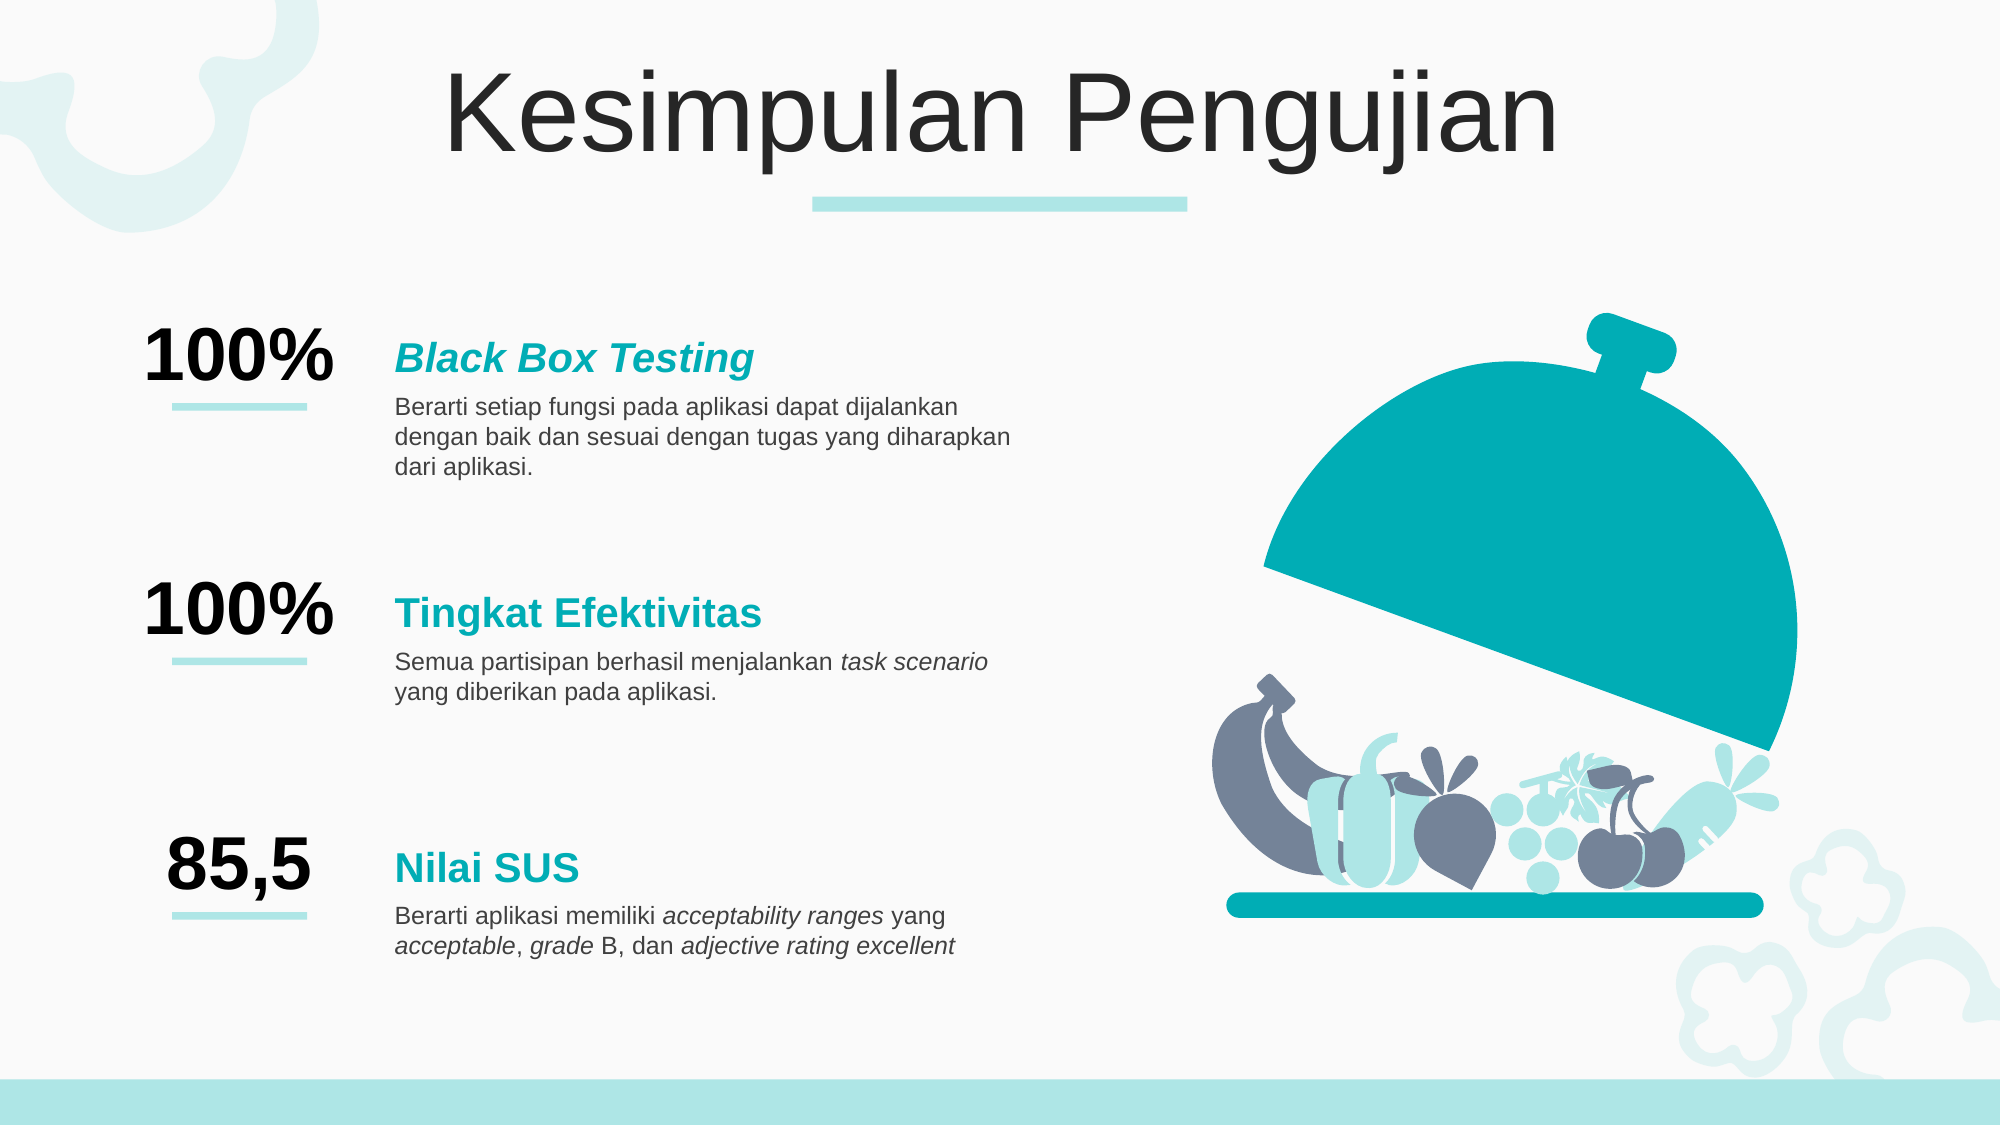

Kesimpulan Pengujian
100%

Black Box Testing
Berarti setiap fungsi pada aplikasi dapat dijalankan dengan baik dan sesuai dengan tugas yang diharapkan dari aplikasi.

100%
Tingkat Efektivitas
Semua partisipan berhasil menjalankan task scenario yang diberikan pada aplikasi.

85,5
Nilai SUS
Berarti aplikasi memiliki acceptability ranges yang acceptable, grade B, dan adjective rating excellent